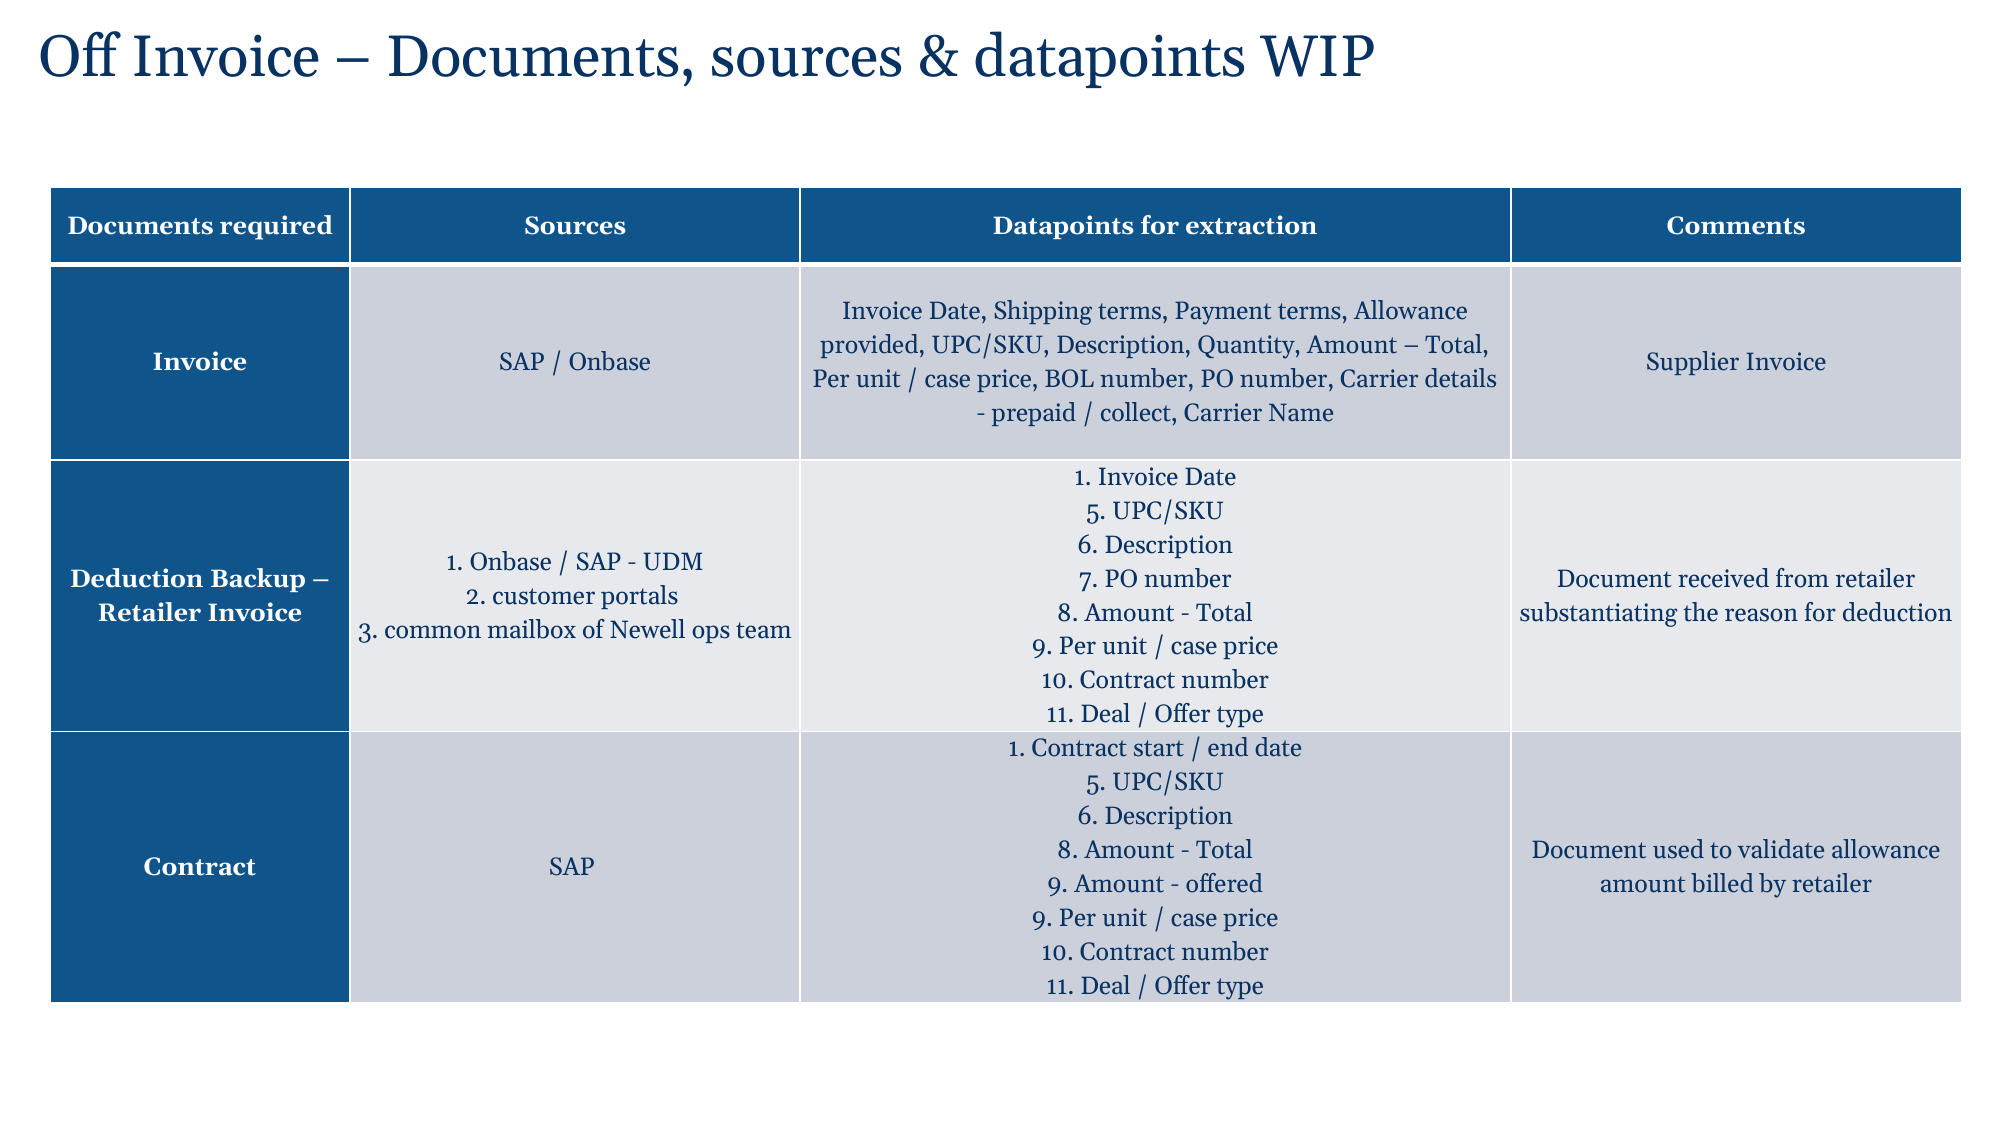

# Off Invoice – Documents, sources & datapoints WIP
| Documents required | Sources | Datapoints for extraction | Comments |
| --- | --- | --- | --- |
| Invoice | SAP / Onbase | Invoice Date, Shipping terms, Payment terms, Allowance provided, UPC/SKU, Description, Quantity, Amount – Total, Per unit / case price, BOL number, PO number, Carrier details - prepaid / collect, Carrier Name | Supplier Invoice |
| Deduction Backup – Retailer Invoice | 1. Onbase / SAP - UDM 2. customer portals 3. common mailbox of Newell ops team | 1. Invoice Date 5. UPC/SKU 6. Description 7. PO number 8. Amount - Total 9. Per unit / case price 10. Contract number 11. Deal / Offer type | Document received from retailer substantiating the reason for deduction |
| Contract | SAP | 1. Contract start / end date 5. UPC/SKU 6. Description 8. Amount - Total 9. Amount - offered 9. Per unit / case price 10. Contract number 11. Deal / Offer type | Document used to validate allowance amount billed by retailer |